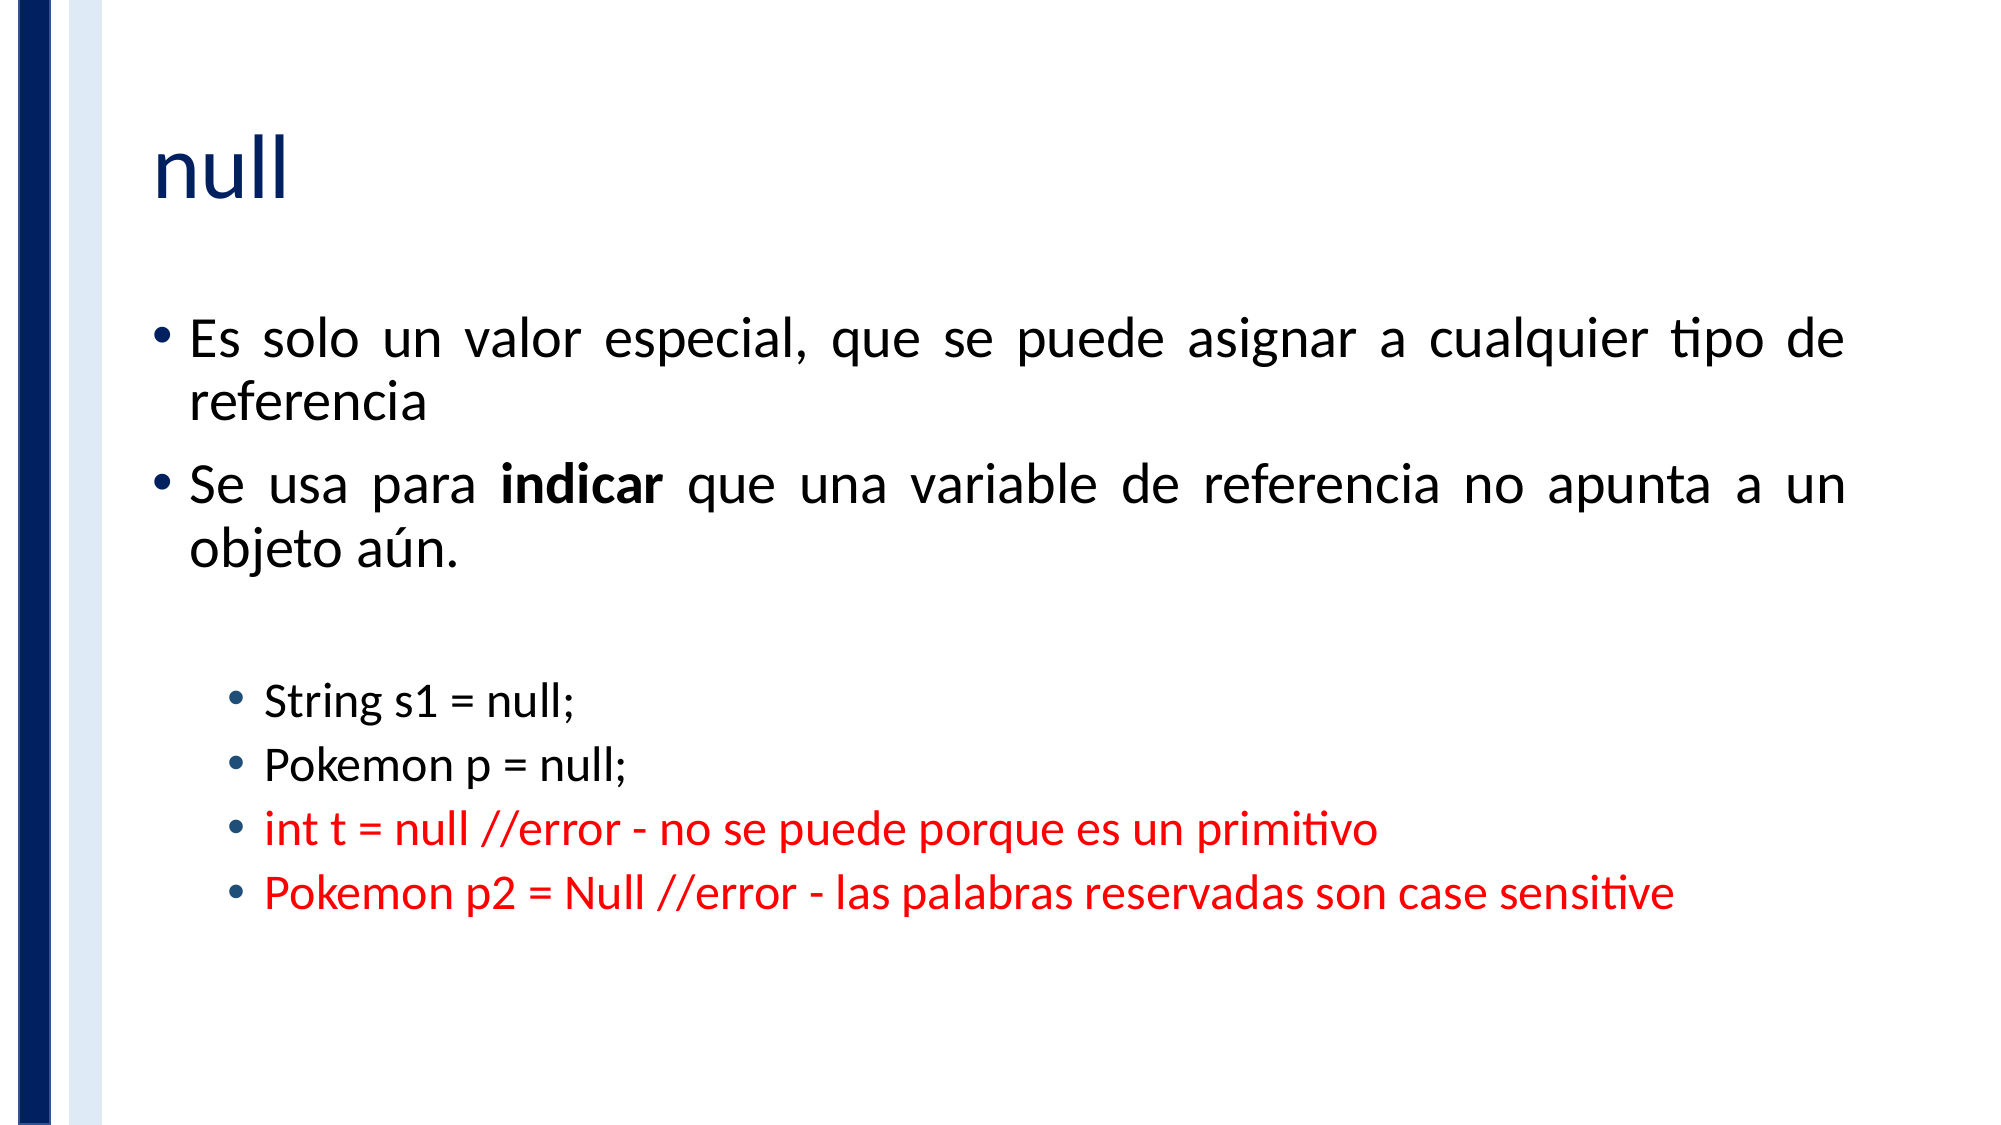

# null
Es solo un valor especial, que se puede asignar a cualquier tipo de referencia
Se usa para indicar que una variable de referencia no apunta a un objeto aún.

String s1 = null;
Pokemon p = null;
int t = null //error - no se puede porque es un primitivo
Pokemon p2 = Null //error - las palabras reservadas son case sensitive